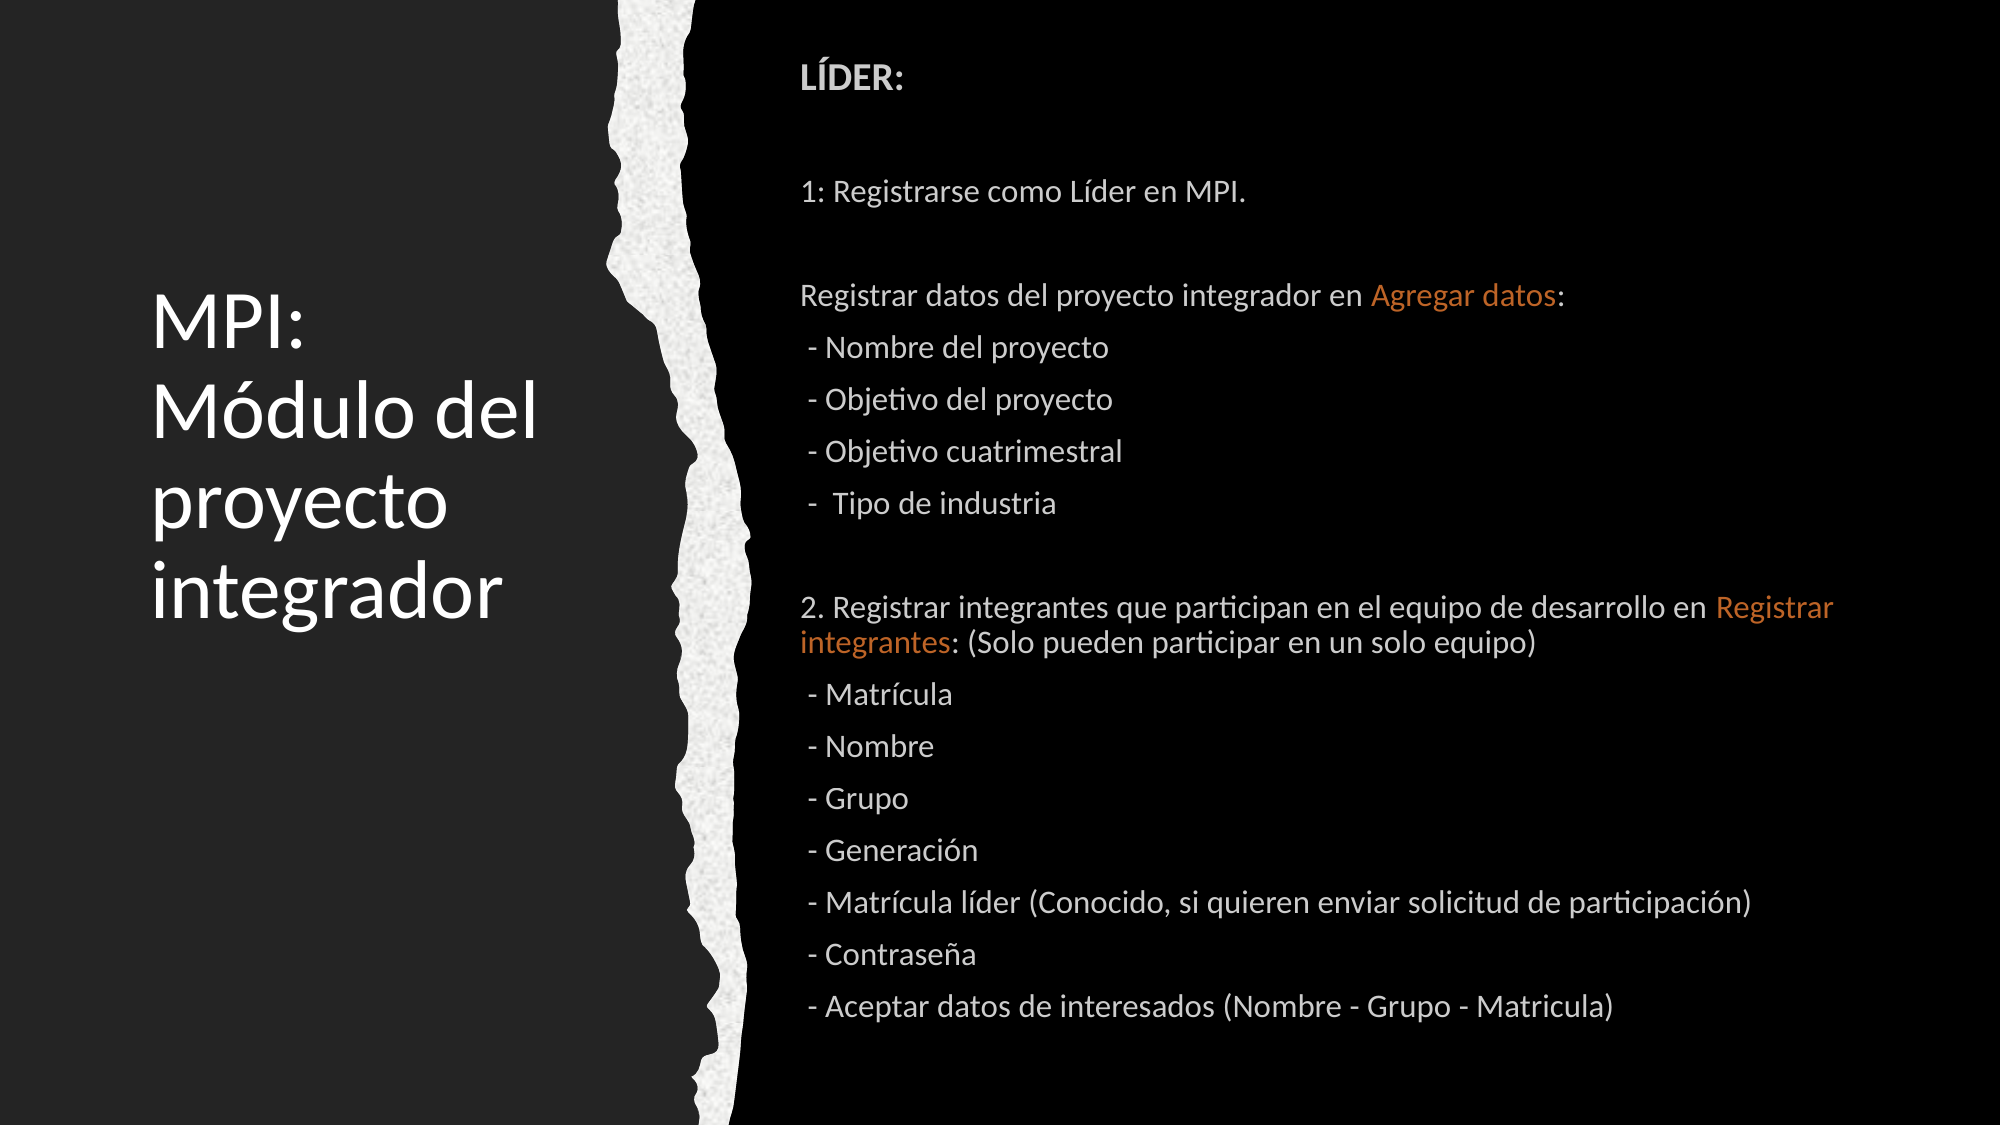

LÍDER:

1: Registrarse como Líder en MPI.

Registrar datos del proyecto integrador en Agregar datos:
 - Nombre del proyecto
 - Objetivo del proyecto
 - Objetivo cuatrimestral
 -  Tipo de industria

2. Registrar integrantes que participan en el equipo de desarrollo en Registrar integrantes: (Solo pueden participar en un solo equipo)
 - Matrícula
 - Nombre
 - Grupo
 - Generación
 - Matrícula líder (Conocido, si quieren enviar solicitud de participación)
 - Contraseña
 - Aceptar datos de interesados (Nombre - Grupo - Matricula)

# MPI: Módulo del proyecto integrador